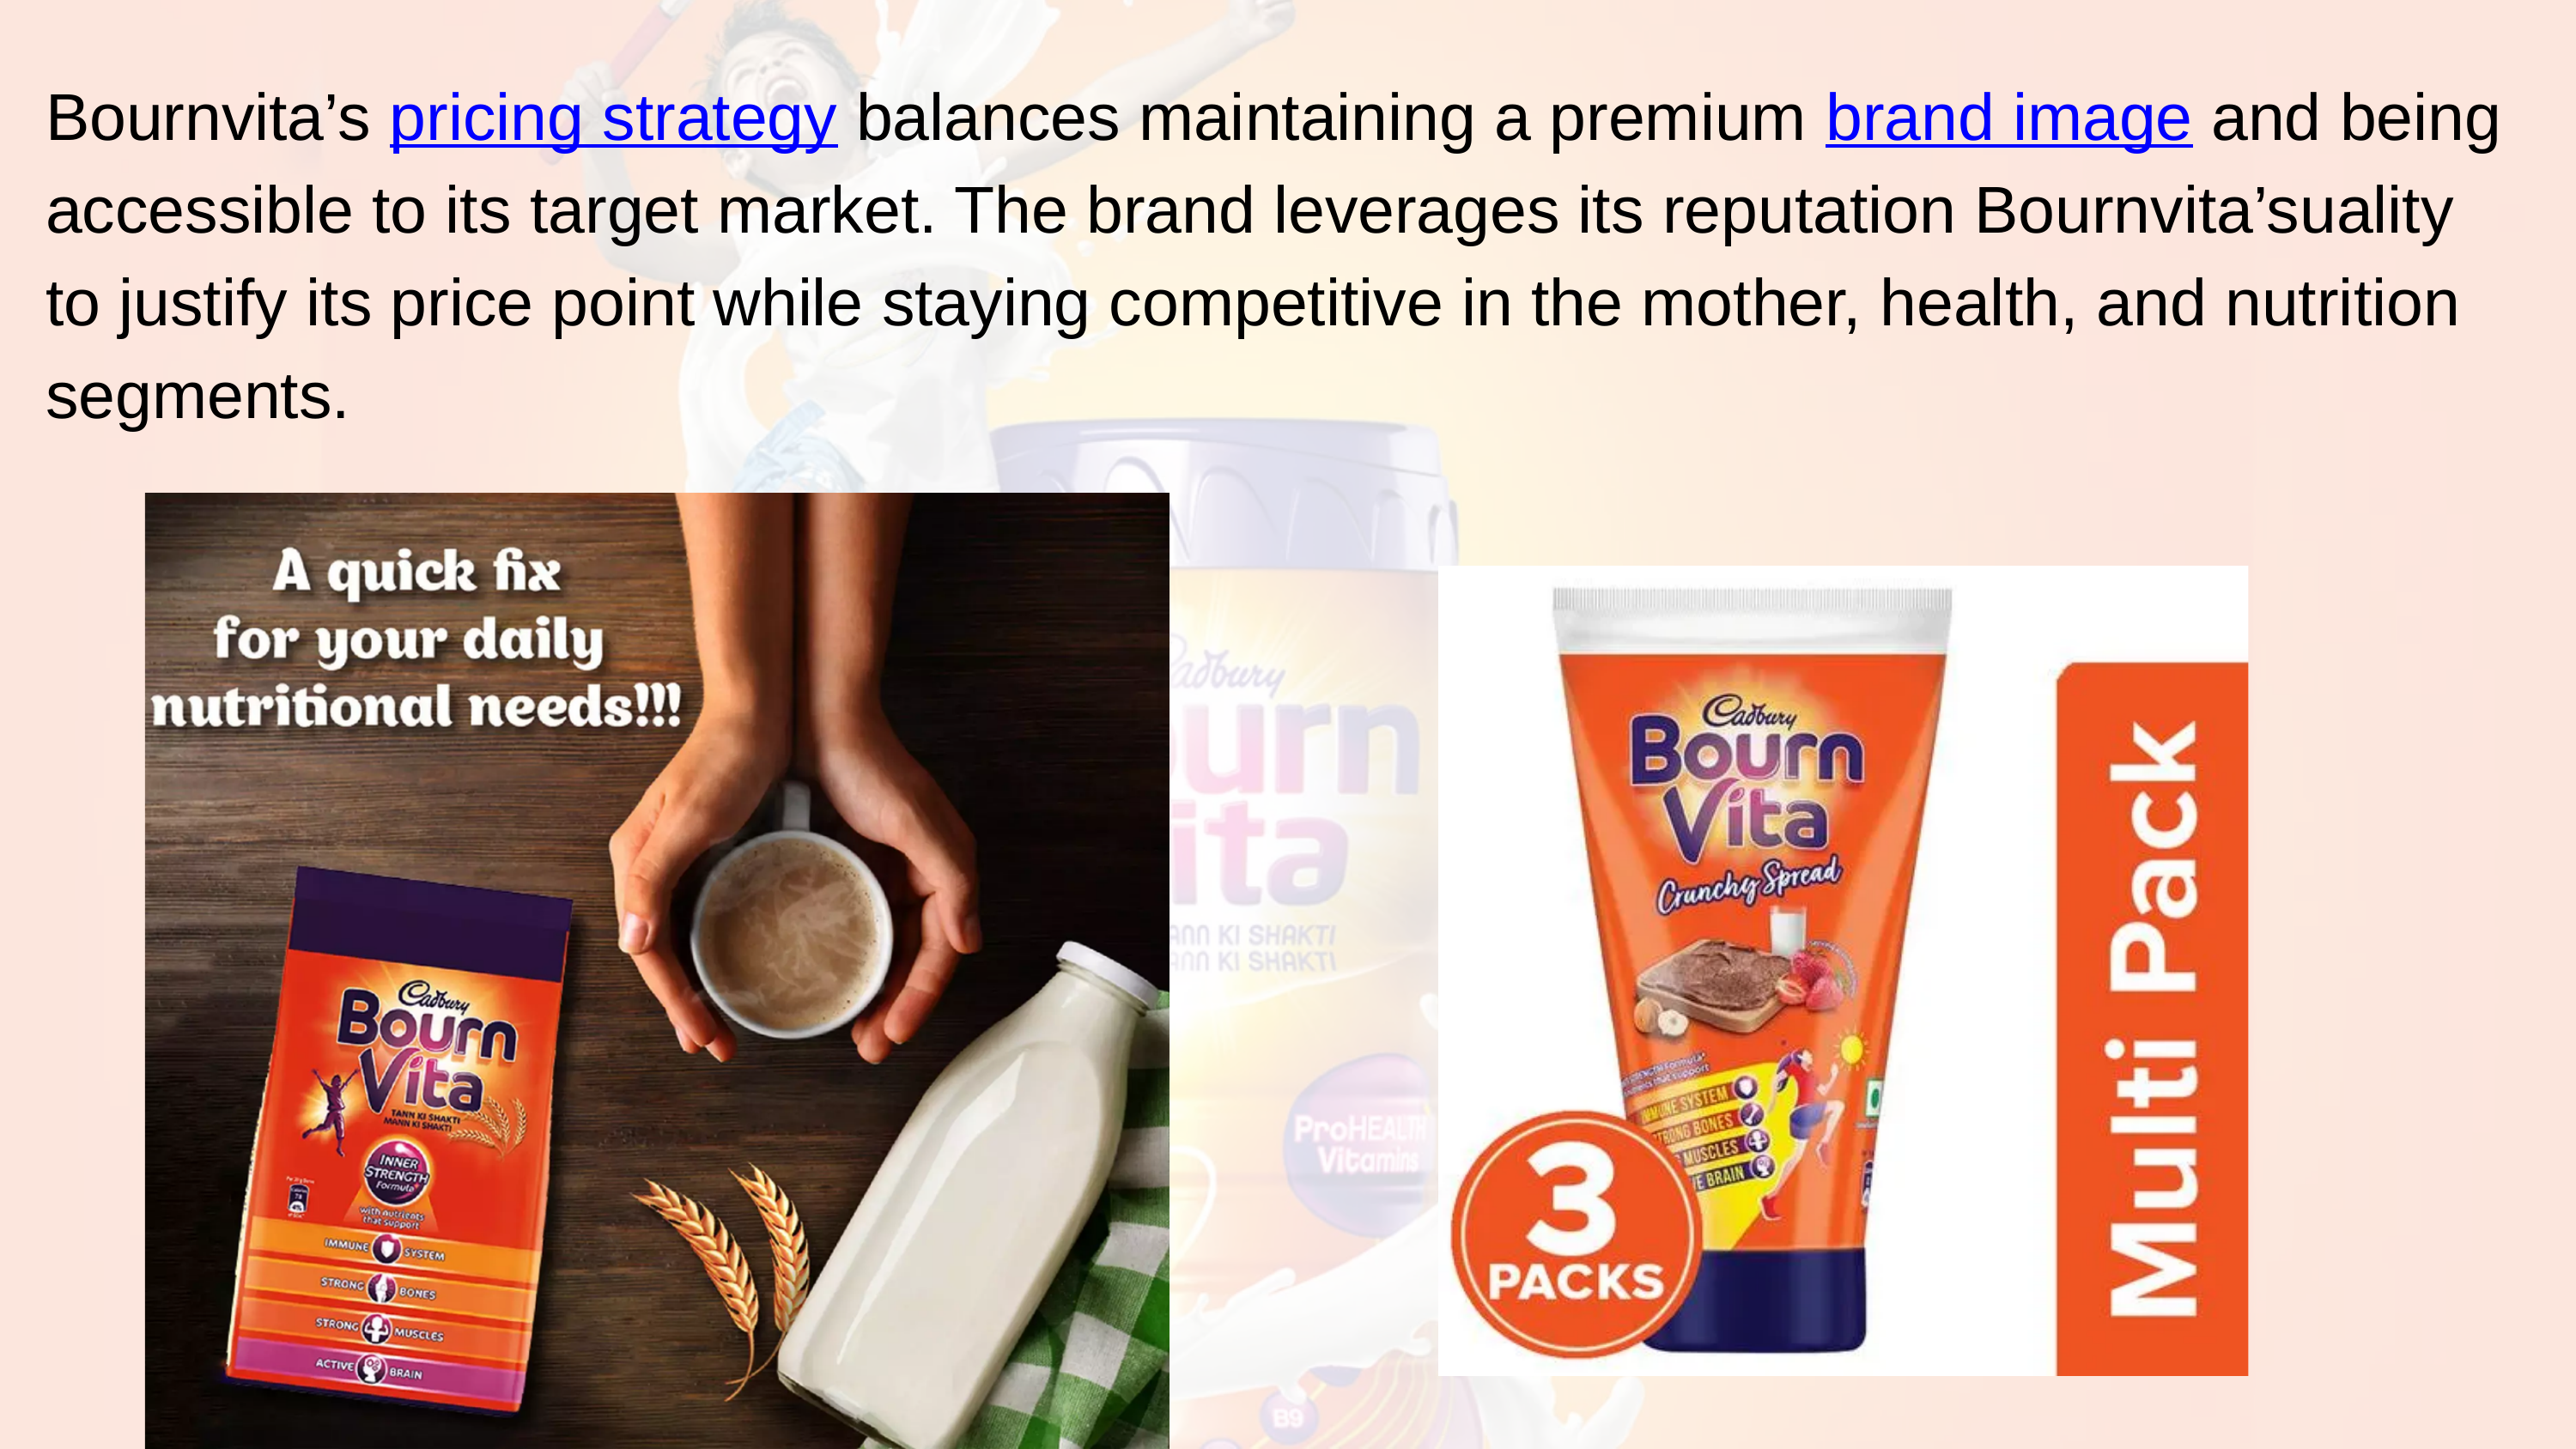

Bournvita’s pricing strategy balances maintaining a premium brand image and being accessible to its target market. The brand leverages its reputation Bournvita’suality to justify its price point while staying competitive in the mother, health, and nutrition segments.